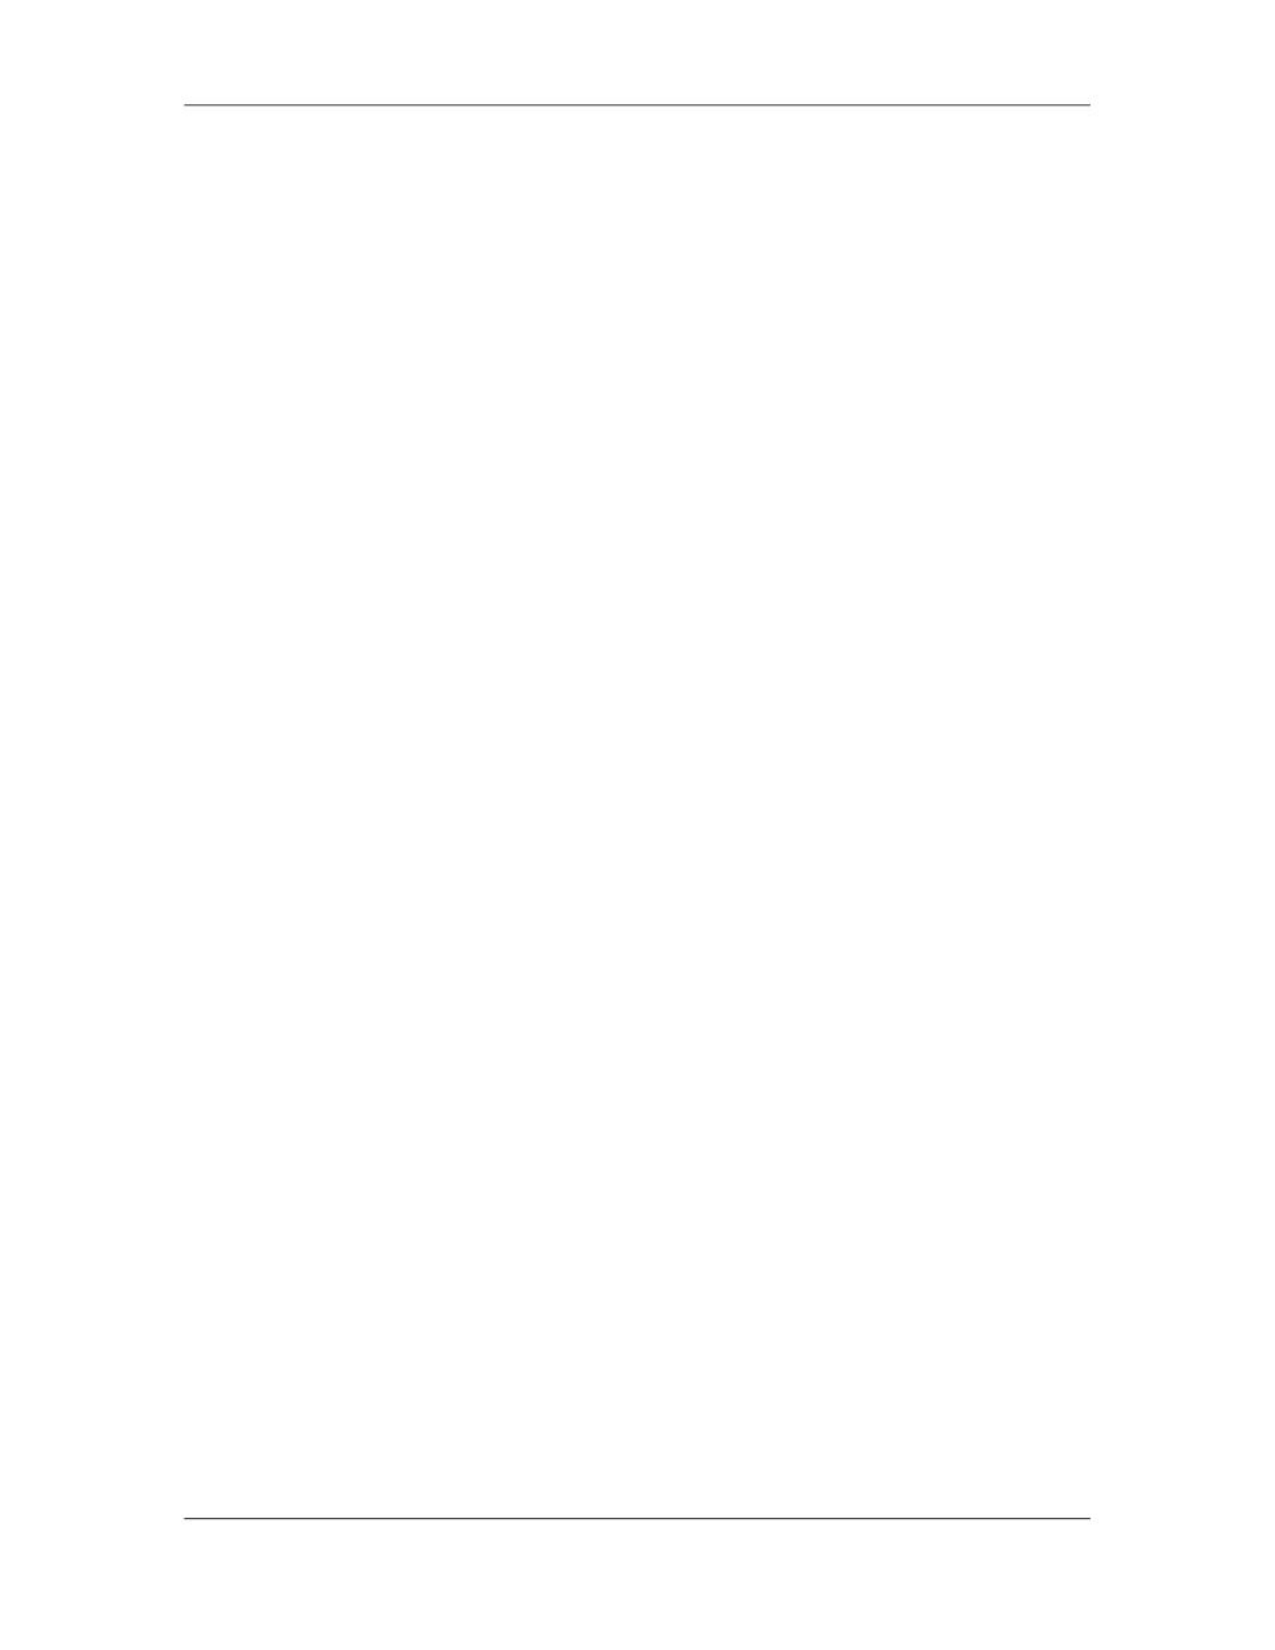

Software Project Management (CS615)

																																																																																																									It starts with the end objective required and successively subdividing it into

																																																																																																									manageable components in terms of size and complexity of:

																																																																																																																								–										Program,
																																																																																																																								–										Project,

																																																																																																																								–										System,
																																																																																																																								–										Subsystem,

																																																																																																																								–										Components,
																																																																																																																								–										tasks, subtasks, and

																																																																																																																								–										work elements

																																																																																																									The WBS is first and foremost a technical data gathering structure, developed so
																																																																																																									that the achievement in technical progress can be measured and analyzed against a

																																																																																																									formal baseline plan.

																																																																																																									The WBS aids the customer in understanding the status of the project as time
																																																																																																									elapses. The WBS aids the customer's customer in understanding the status of the

																																																																																																									project.

																																																																																																									All managers, internal and external need to use the planning and status
																																																																																																									information within the WBS structure to:

																																																																																																																								– 						Aid in the adjustment to the current program paths and
																																																																																																																								– 						For maximizing the attainment of short term and long term goals

																																																																																		ii.															WBS-What is it?

																																																																																																									WBS is a definition of a project in terms of its work or a deliverable-oriented
																																																																																																									grouping of project elements that organizes and defines the total scope of the

																																																																																																									project.

																																																																																																									Each descending level represents an increasingly detailed definition of the
																																																																																																									project’s work.

																																																																																																									It’s an outline of the work of the project, not the work itself, created by those

																																																																																																									doing the work – that may include all functional stakeholders.

																																																																															iii.															WBS- What it contains?

																																																																																																									– 						Maps all contractual obligations (SOW) regarding deliverables
																																																																																																									– 						Details project objectives
																																																																																																									– 						Detailed enough to meet performance (measurable) objectives
																																																																																																									– 						Contains built-in WBS and Project Plan review and update

																																																																																						                                                                                                                                 242

																																																																																																																																																																																						© Copyright Virtual University of Pakistan